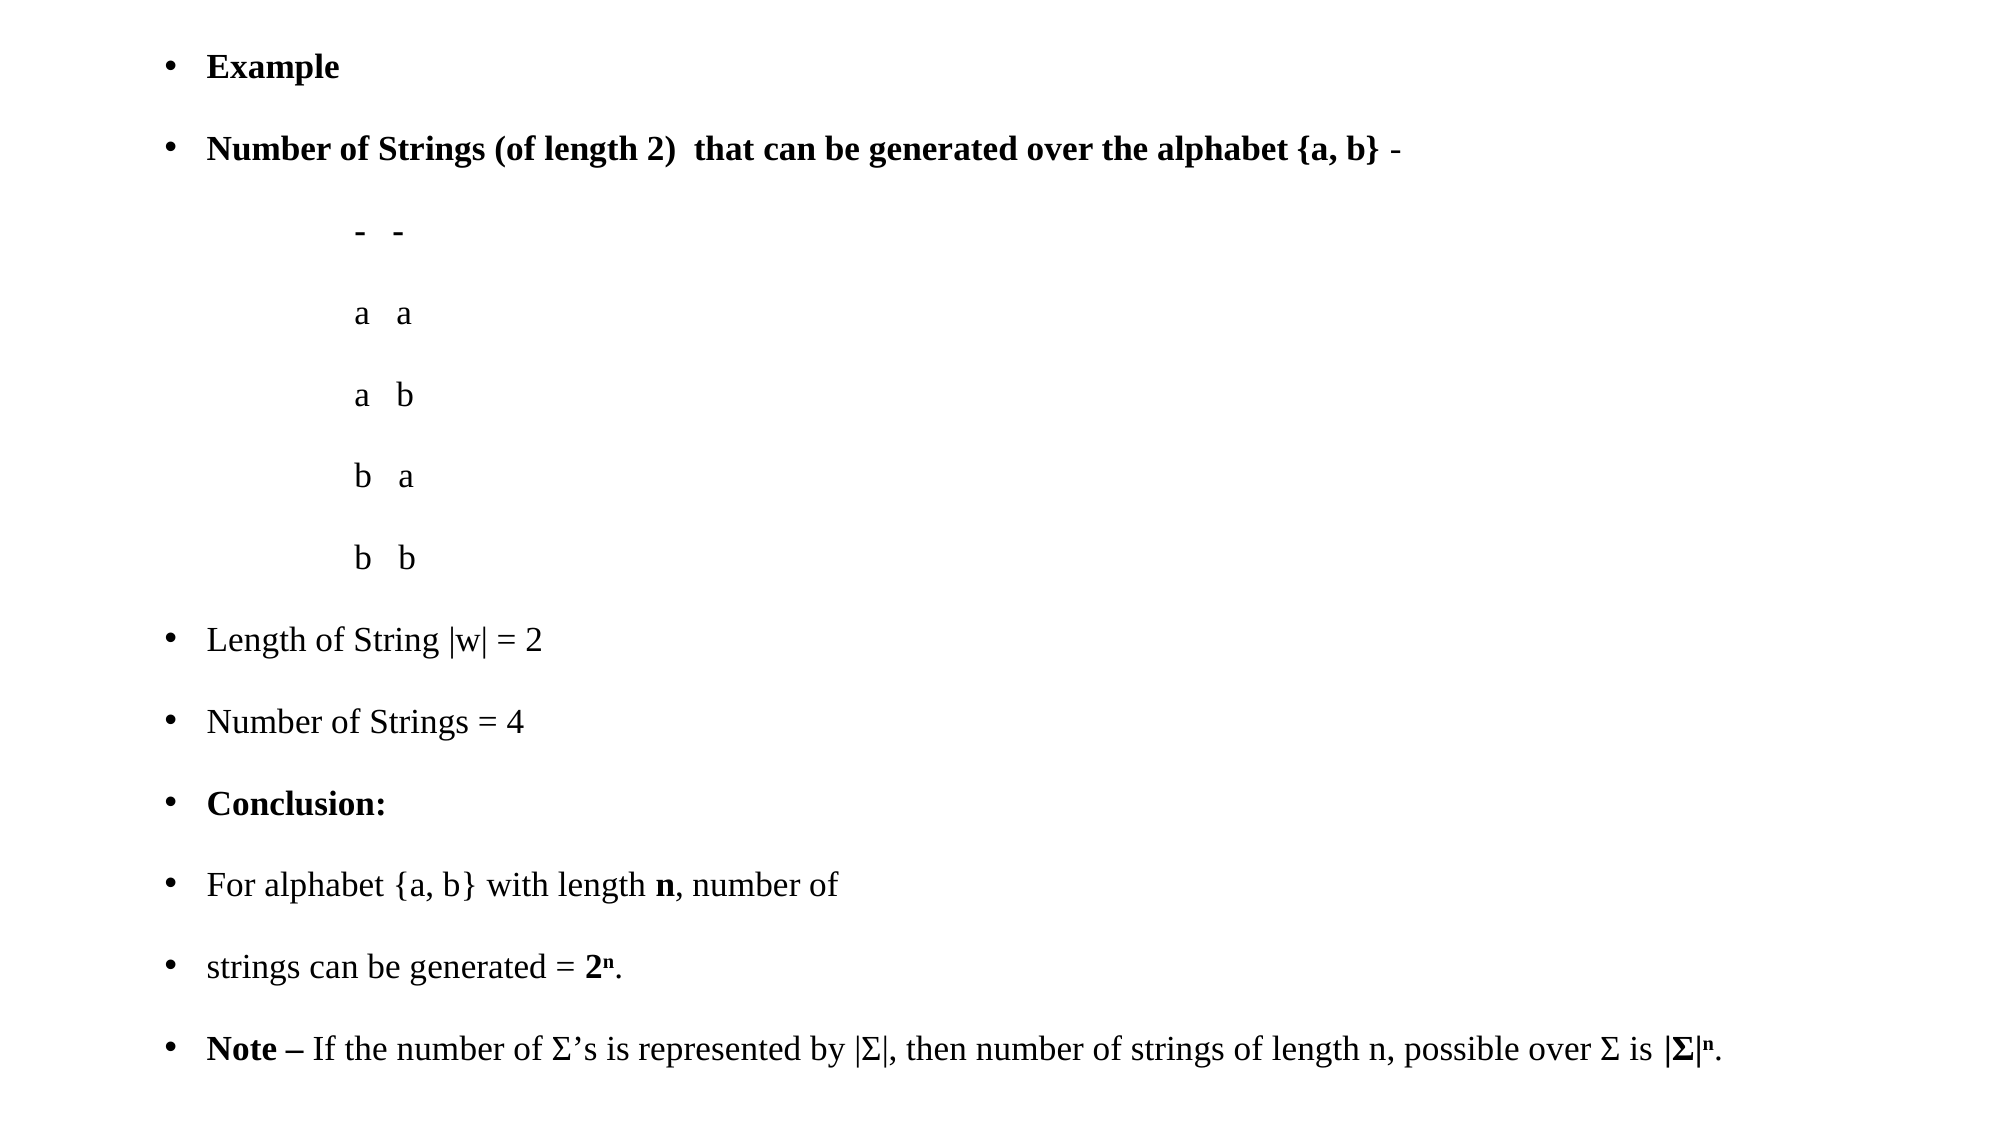

Example
Number of Strings (of length 2)  that can be generated over the alphabet {a, b} -
                     -   -
                     a   a
                     a   b
                     b   a
                     b   b
Length of String |w| = 2
Number of Strings = 4
Conclusion:
For alphabet {a, b} with length n, number of
strings can be generated = 2n.
Note – If the number of Σ’s is represented by |Σ|, then number of strings of length n, possible over Σ is |Σ|n.